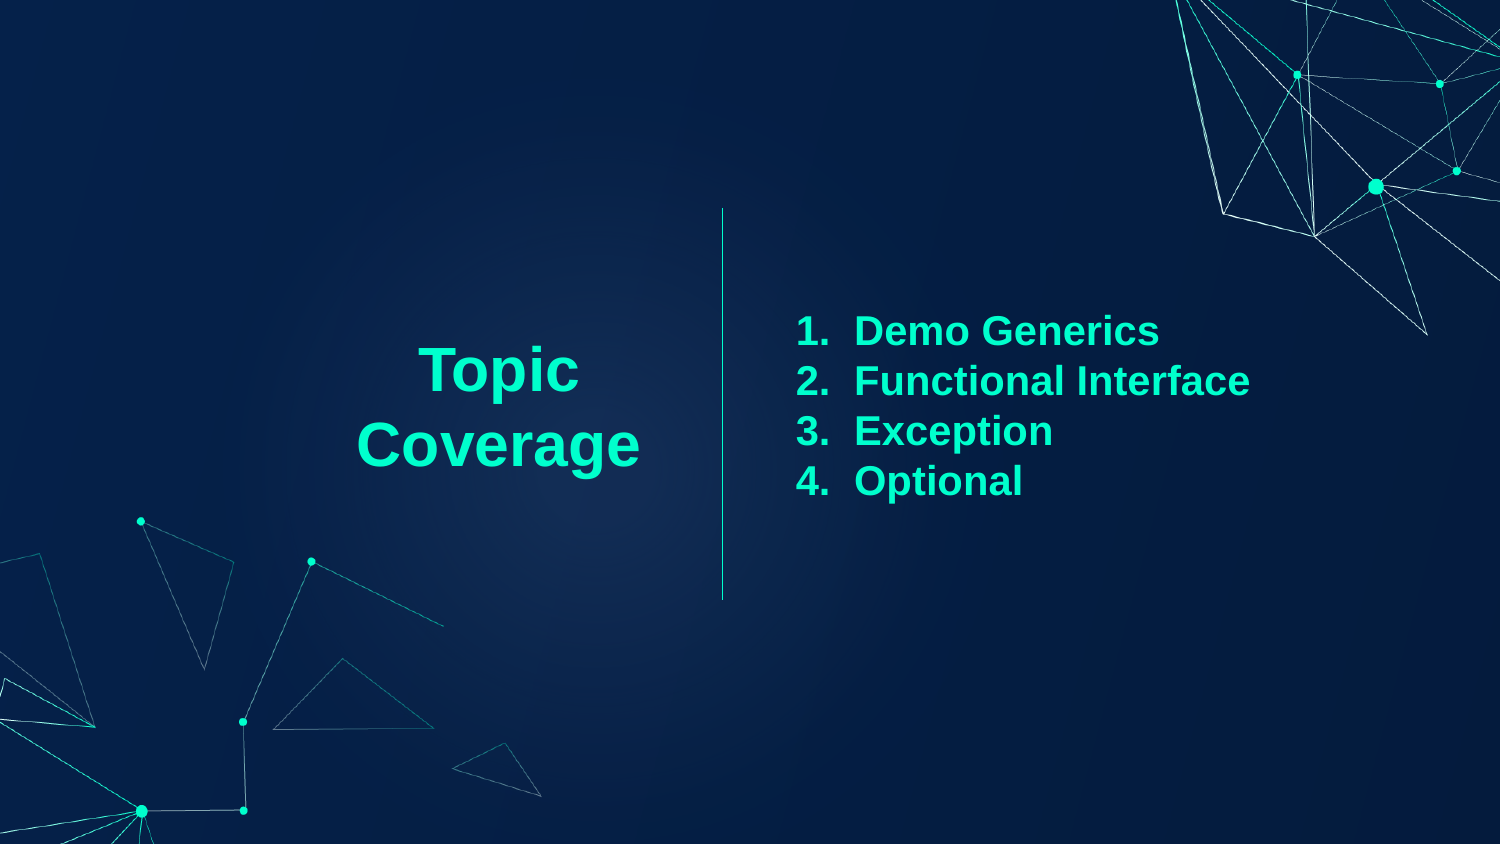

# Topic Coverage
Demo Generics
Functional Interface
Exception
Optional